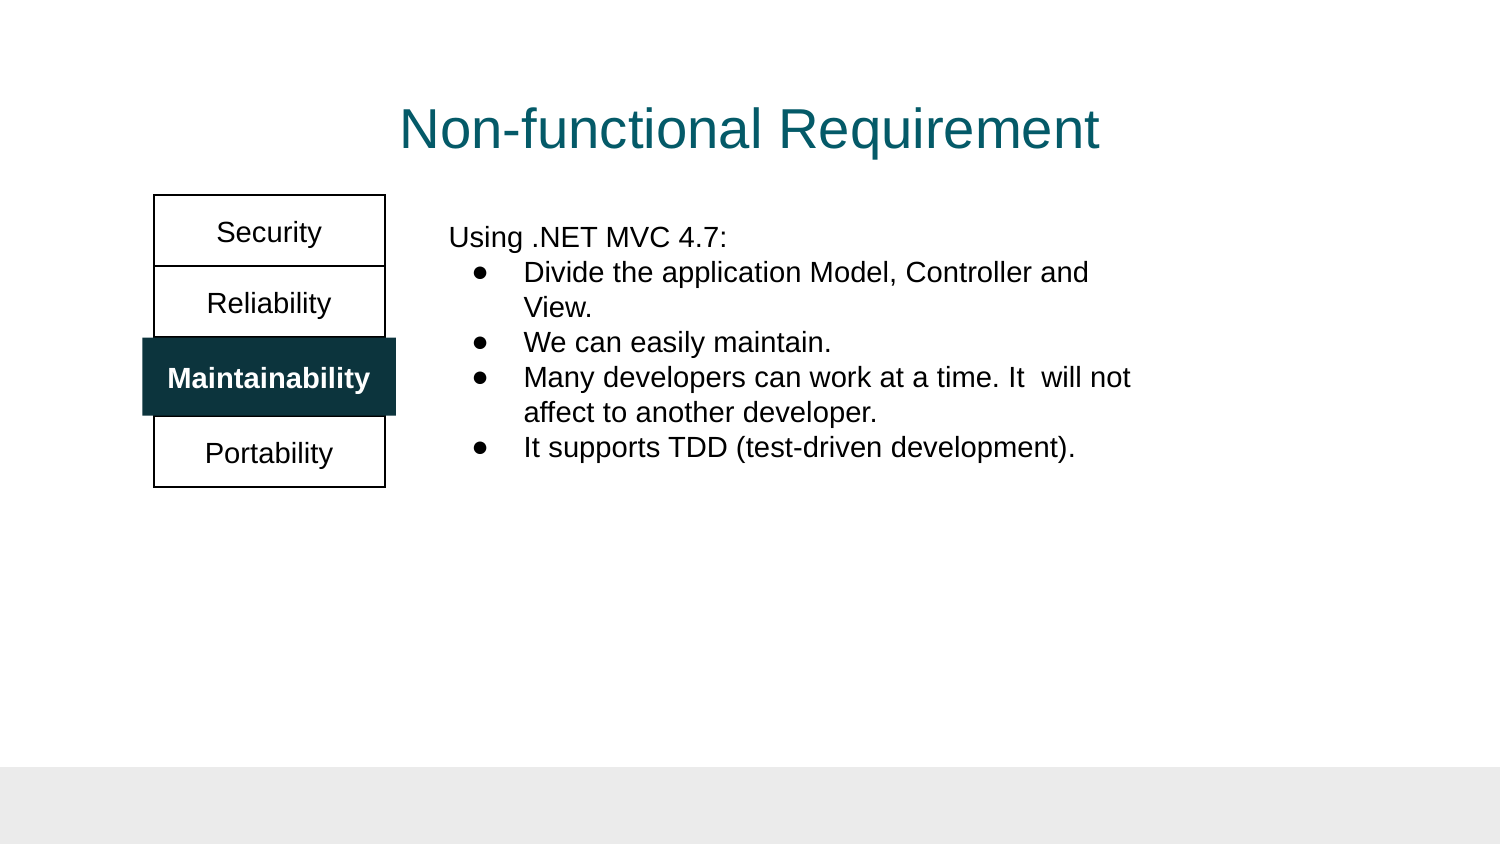

# Non-functional Requirement
Security
Using .NET MVC 4.7:
Divide the application Model, Controller and View.
We can easily maintain.
Many developers can work at a time. It  will not affect to another developer.
It supports TDD (test-driven development).

Reliability
Maintainability
Portability